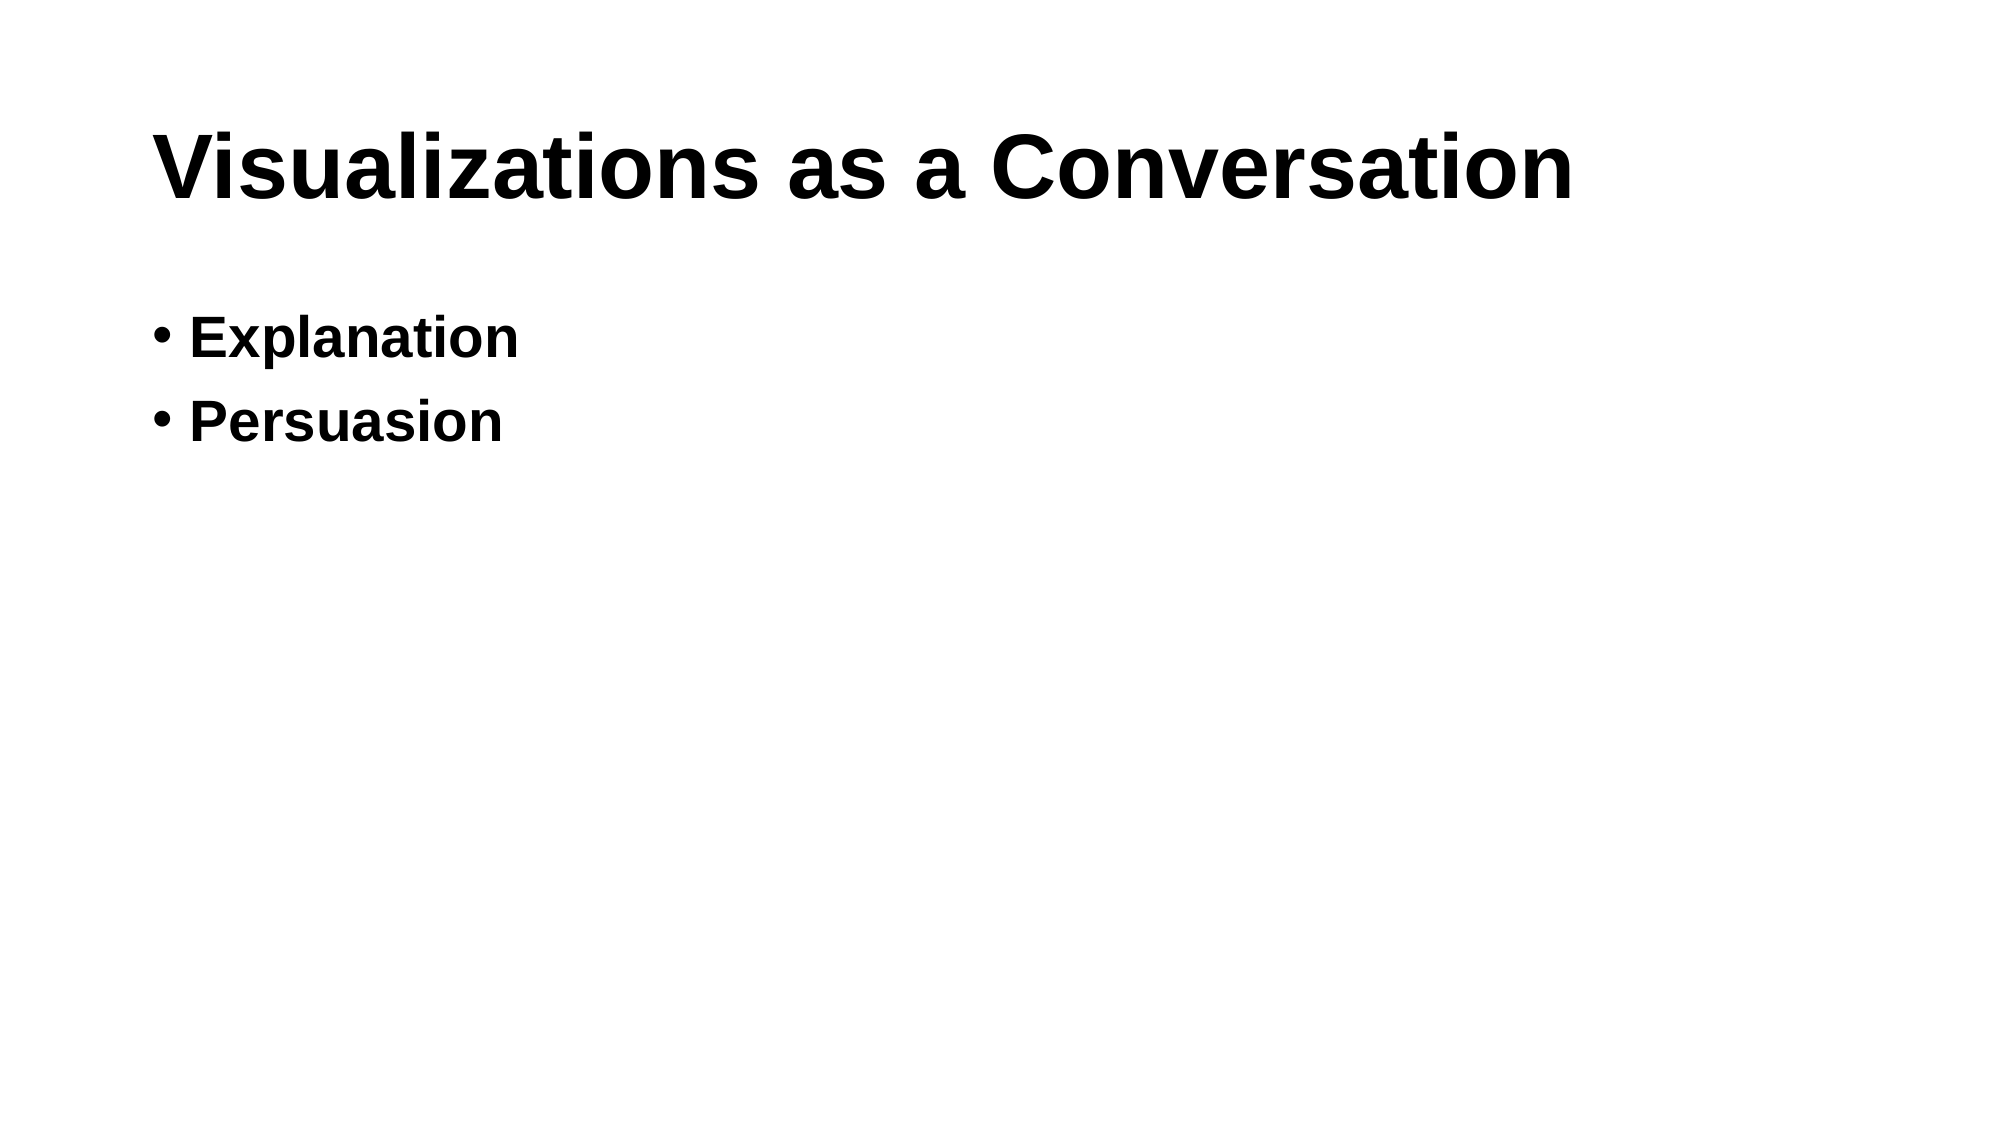

# Visualizations as a Conversation
Explanation
Persuasion